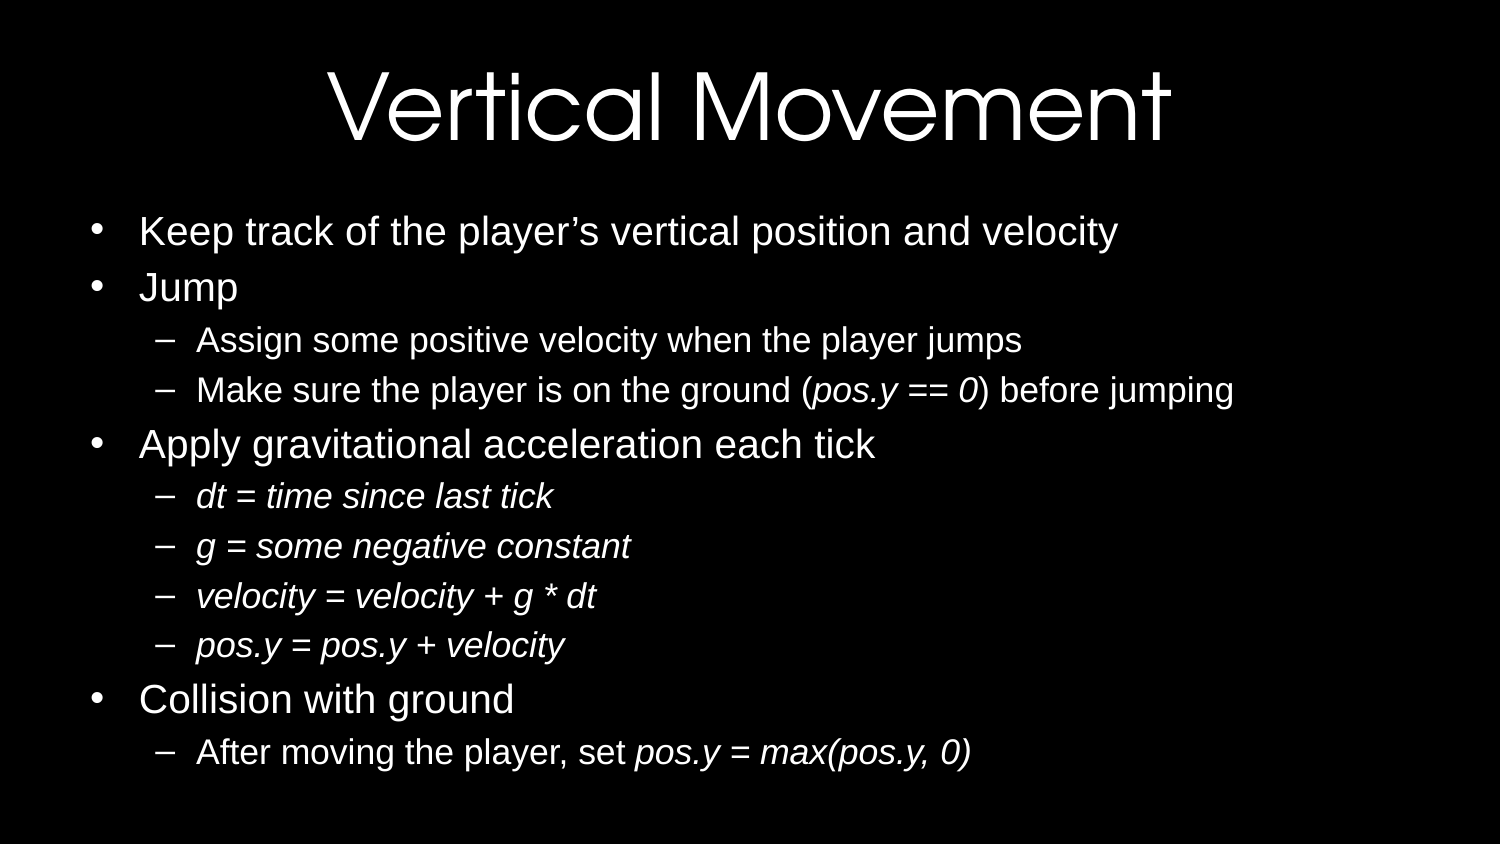

# Vertical Movement
Keep track of the player’s vertical position and velocity
Jump
Assign some positive velocity when the player jumps
Make sure the player is on the ground (pos.y == 0) before jumping
Apply gravitational acceleration each tick
dt = time since last tick
g = some negative constant
velocity = velocity + g * dt
pos.y = pos.y + velocity
Collision with ground
After moving the player, set pos.y = max(pos.y, 0)